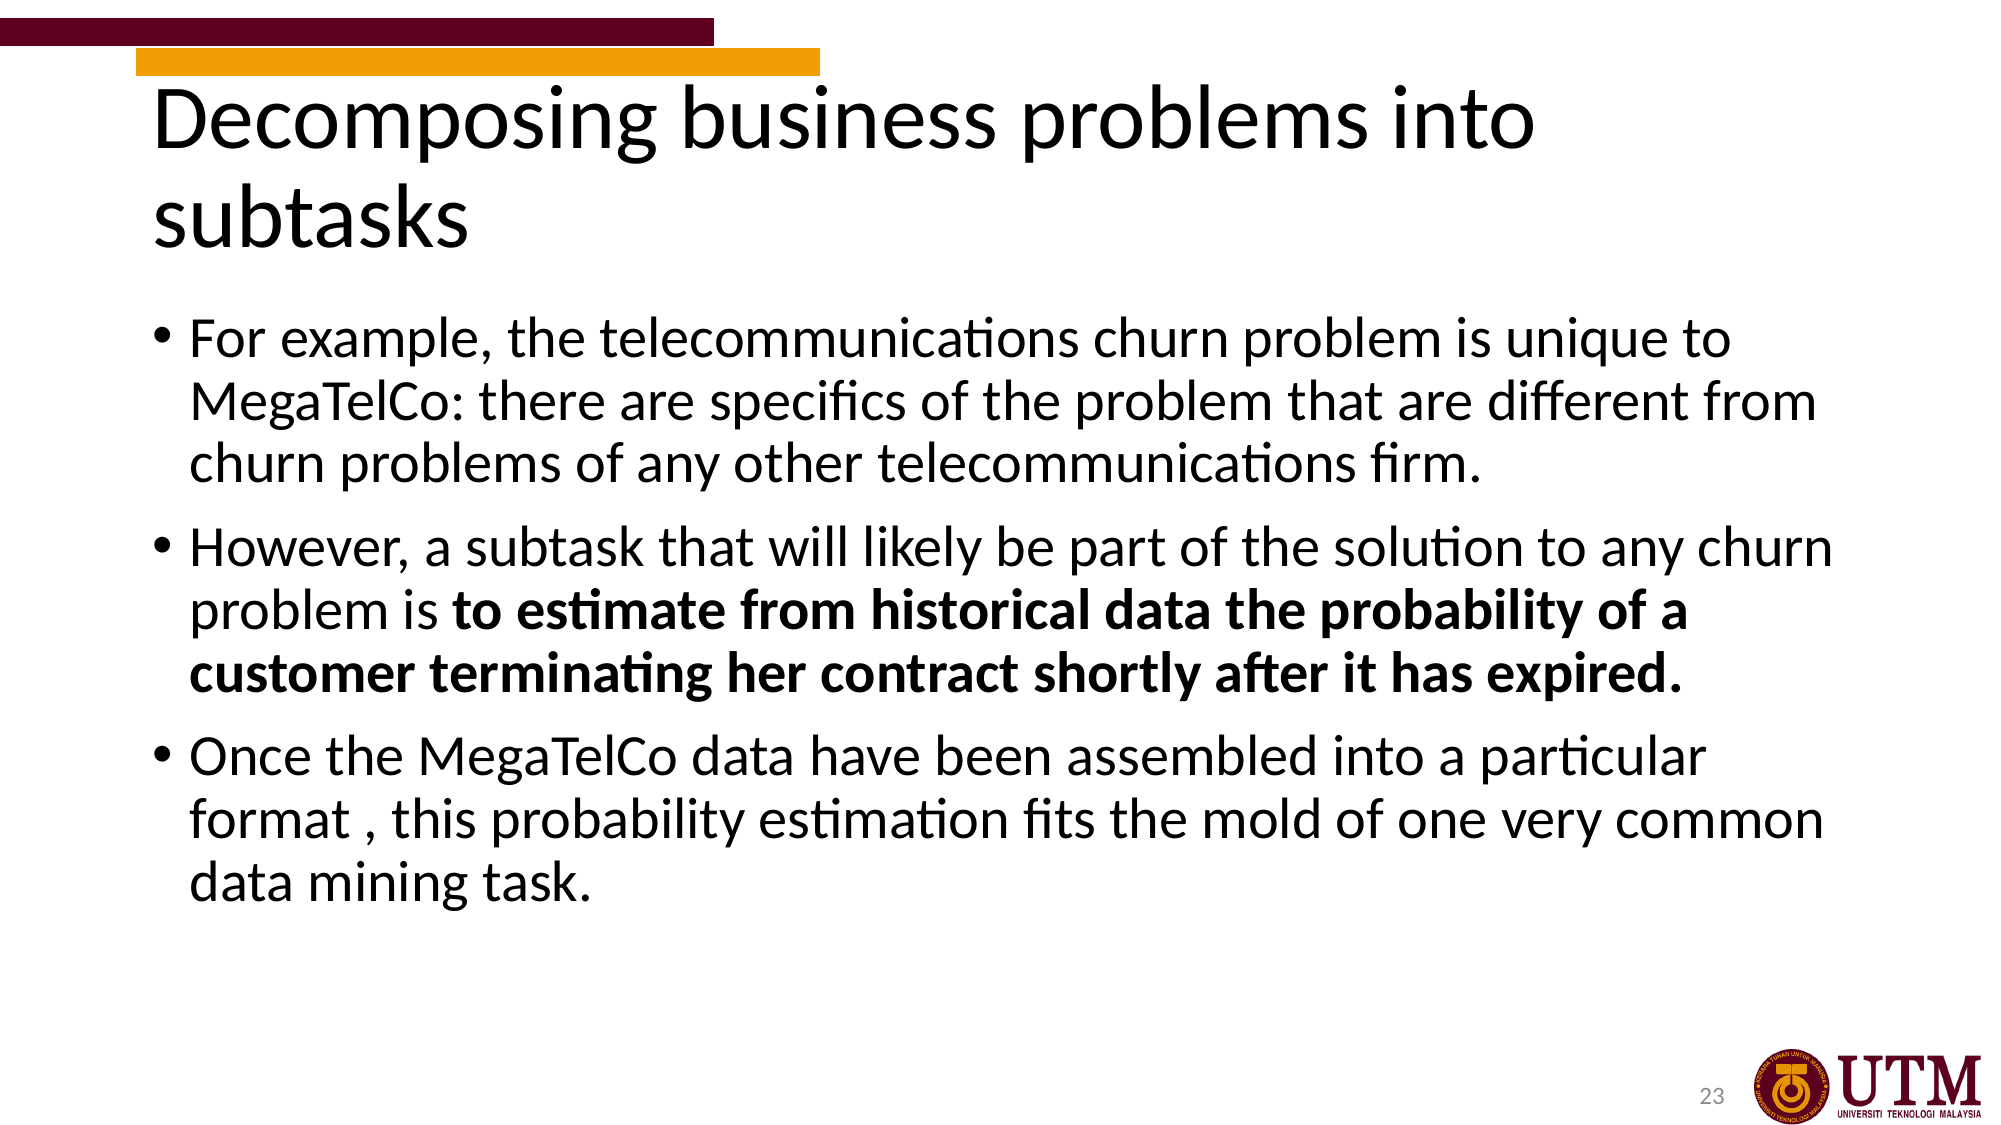

# Decomposing business problems into subtasks
For example, the telecommunications churn problem is unique to MegaTelCo: there are specifics of the problem that are different from churn problems of any other telecommunications firm.
However, a subtask that will likely be part of the solution to any churn problem is to estimate from historical data the probability of a customer terminating her contract shortly after it has expired.
Once the MegaTelCo data have been assembled into a particular format , this probability estimation fits the mold of one very common data mining task.
23